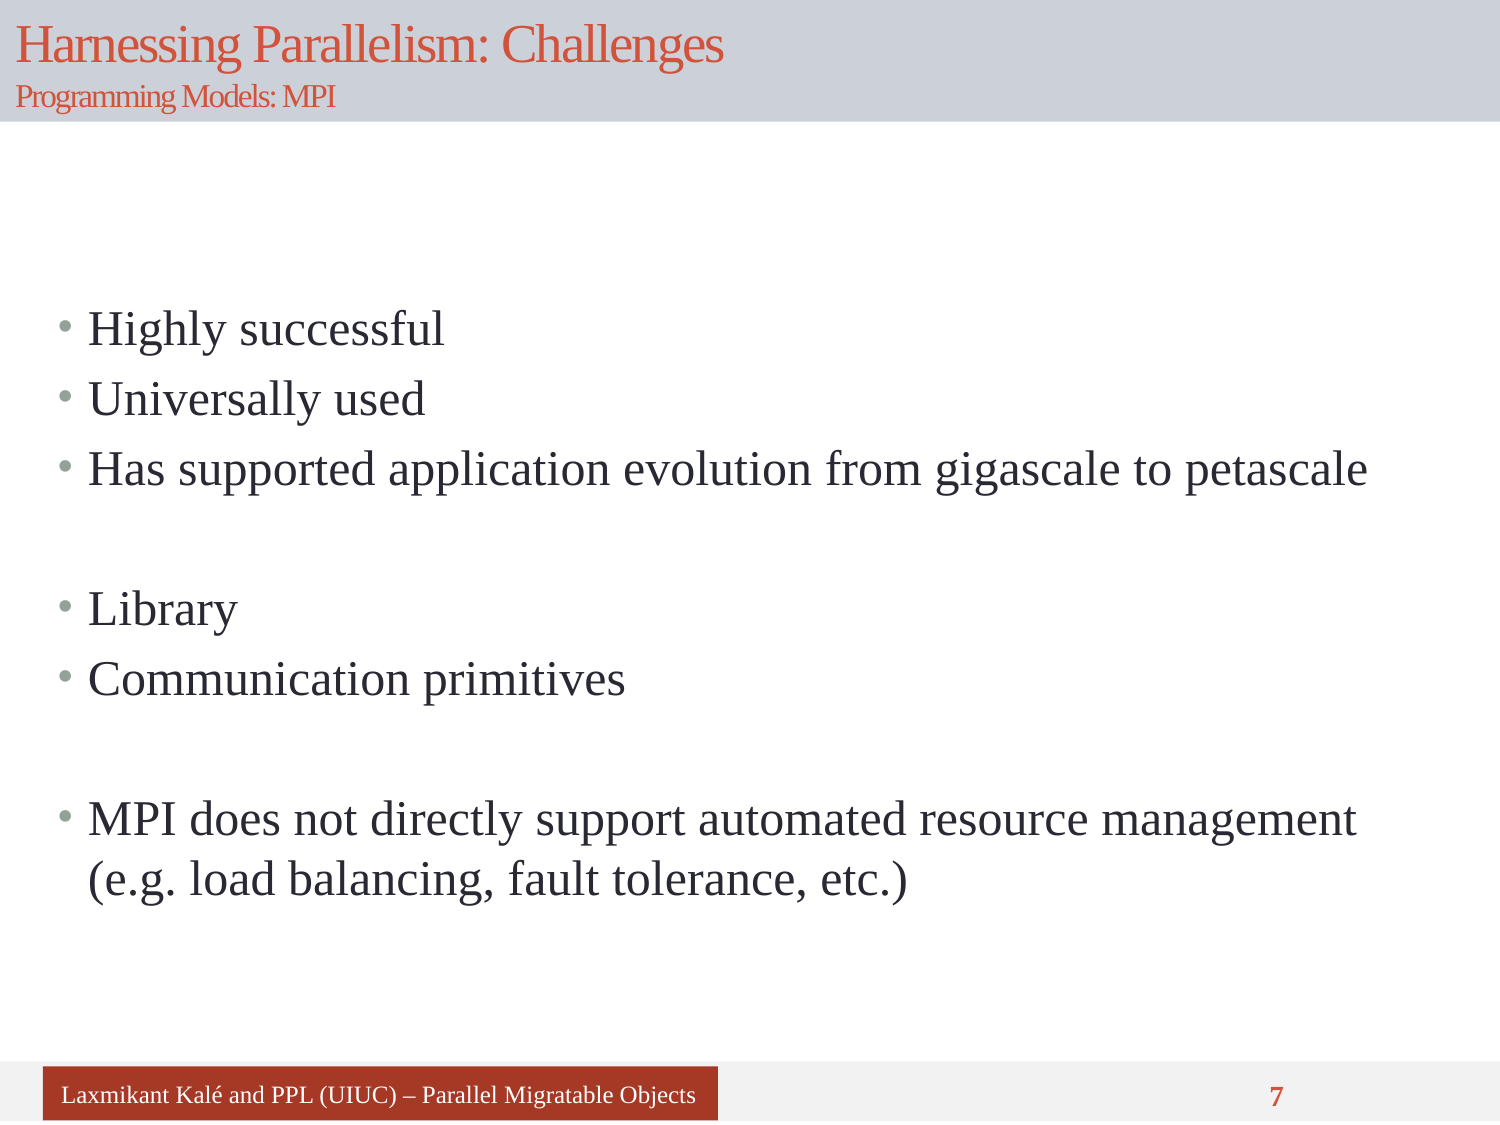

# Harnessing Parallelism: Challenges Programming Models: MPI
Highly successful
Universally used
Has supported application evolution from gigascale to petascale

Library
Communication primitives

MPI does not directly support automated resource management (e.g. load balancing, fault tolerance, etc.)
Laxmikant Kalé and PPL (UIUC) – Parallel Migratable Objects
7